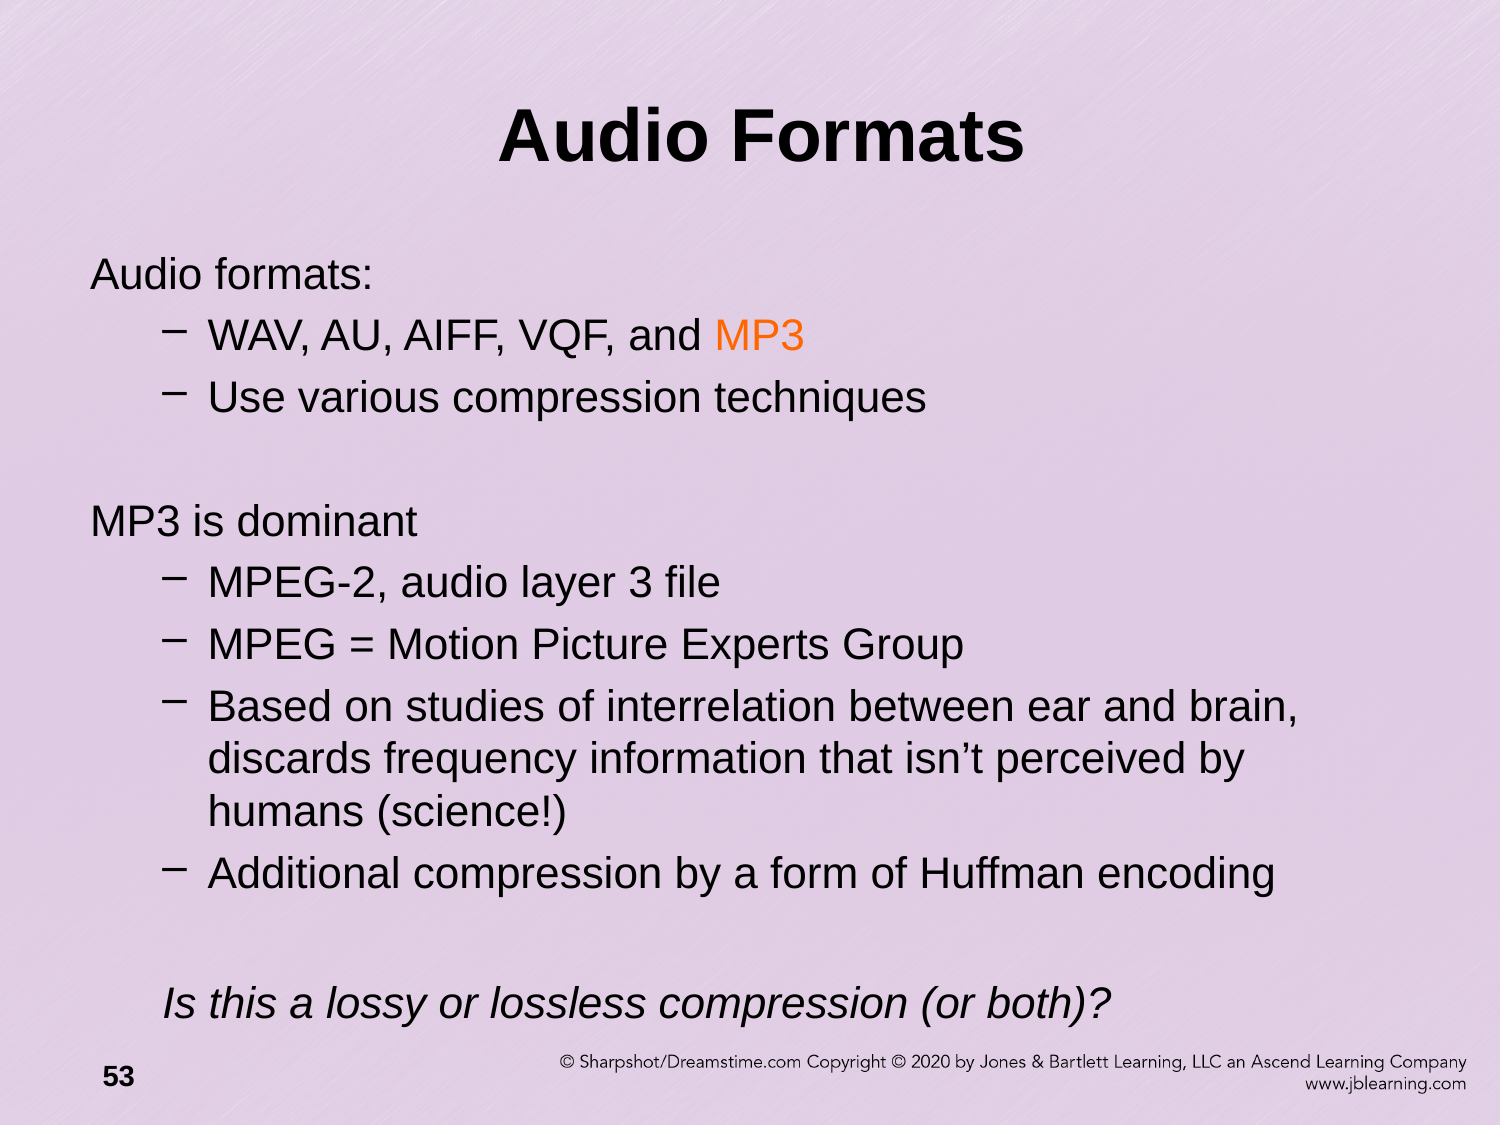

# Audio Formats
Audio formats:
WAV, AU, AIFF, VQF, and MP3
Use various compression techniques

MP3 is dominant
MPEG-2, audio layer 3 file
MPEG = Motion Picture Experts Group
Based on studies of interrelation between ear and brain, discards frequency information that isn’t perceived by humans (science!)
Additional compression by a form of Huffman encoding

Is this a lossy or lossless compression (or both)?
53